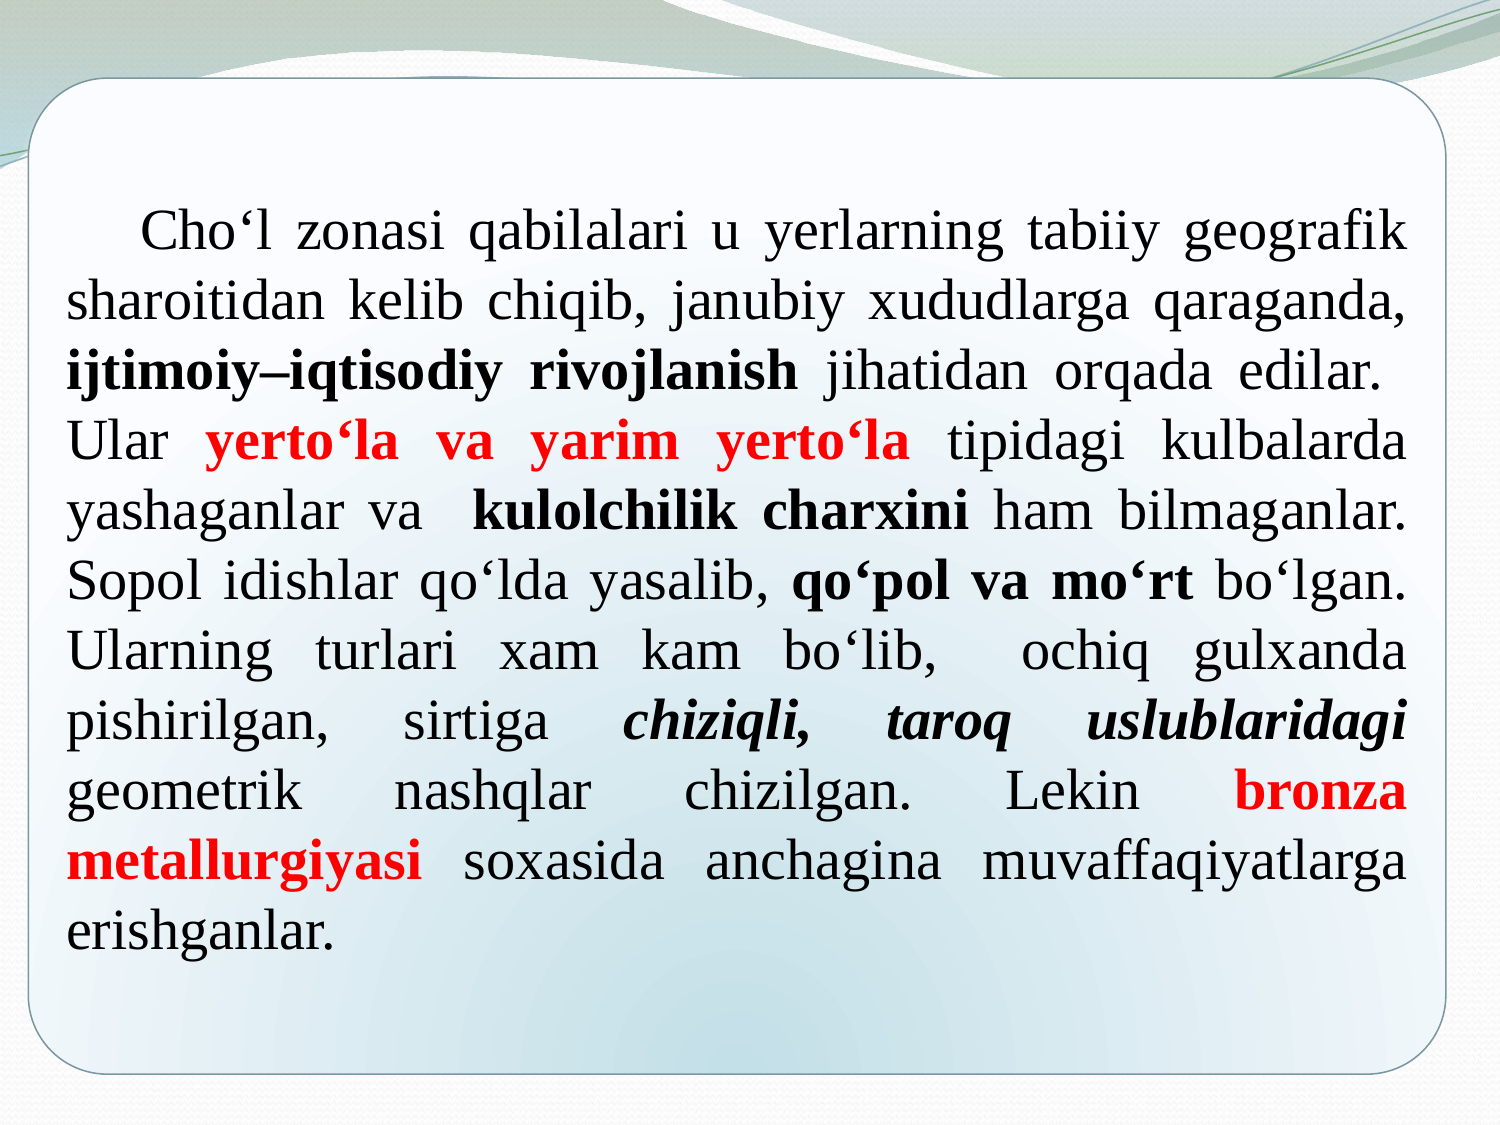

Cho‘l zonasi qabilalari u yerlarning tabiiy geografik sharoitidan kelib chiqib, janubiy xududlarga qaraganda, ijtimoiy–iqtisodiy rivojlanish jihatidan orqada edilar.  Ular yerto‘la va yarim yerto‘la tipidagi kulbalarda yashaganlar va  kulolchilik charxini ham bilmaganlar. Sopol idishlar qo‘lda yasalib, qo‘pol va mo‘rt bo‘lgan. Ularning turlari xam kam bo‘lib,  ochiq gulxanda pishirilgan, sirtiga chiziqli, taroq uslublaridagi geometrik nashqlar chizilgan. Lekin bronza metallurgiyasi soxasida anchagina muvaffaqiyatlarga erishganlar.